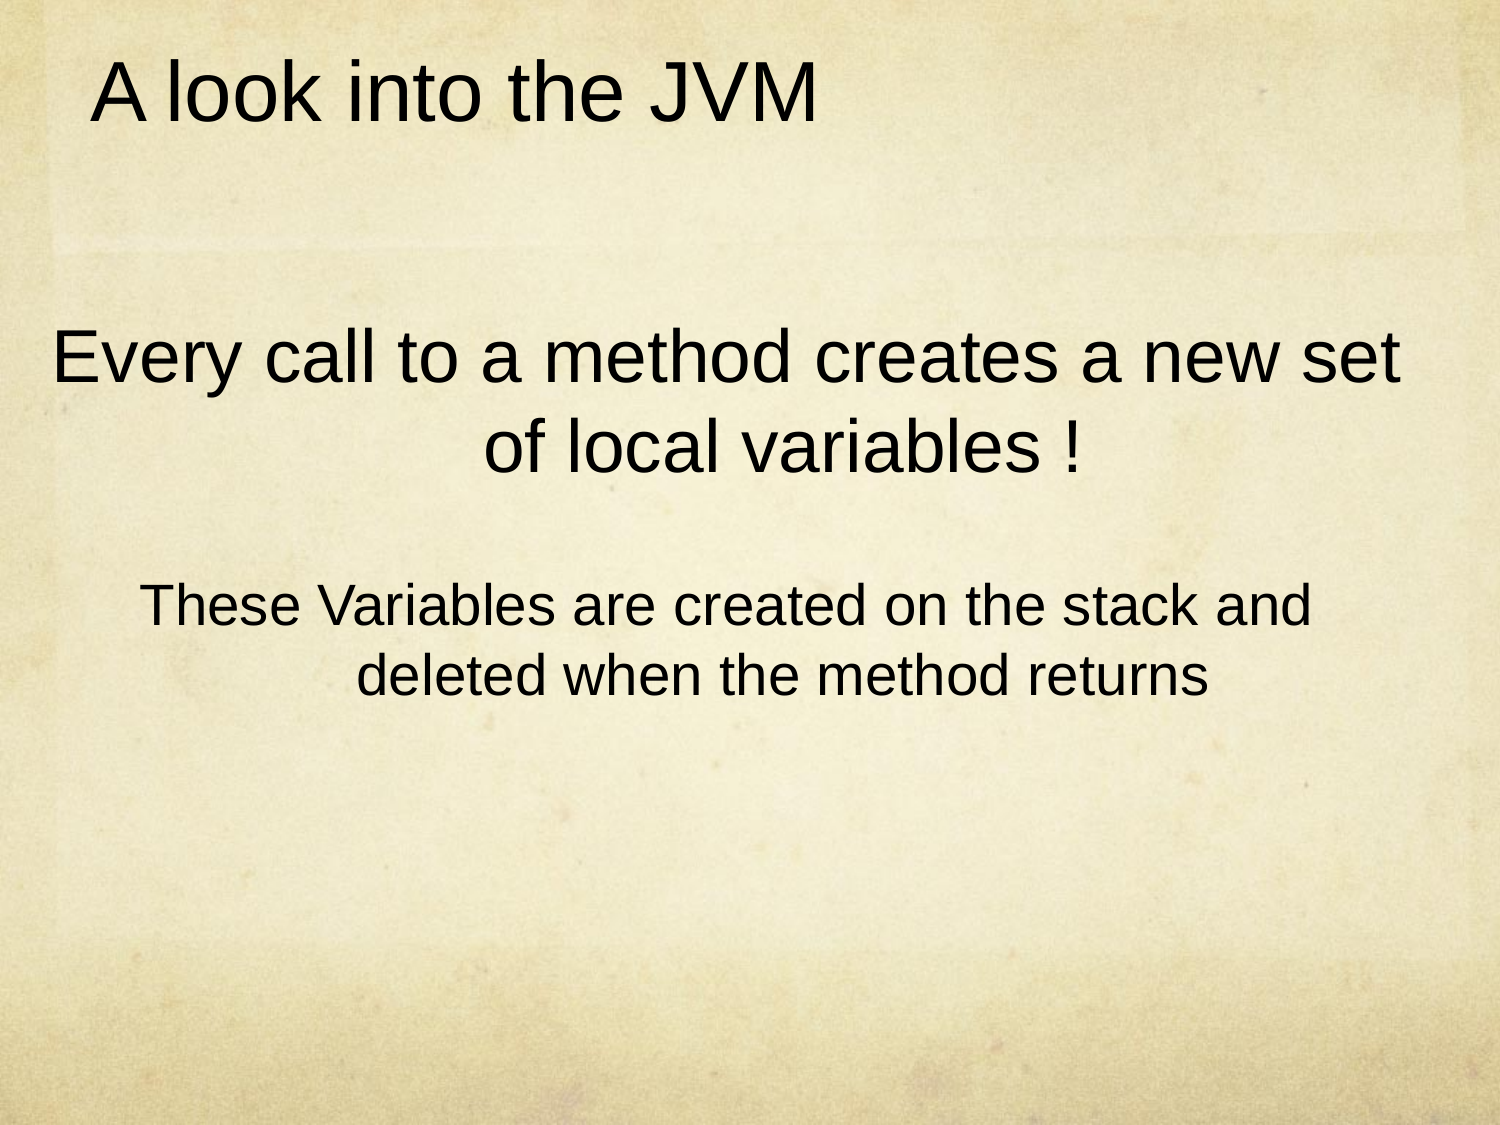

# A look into the JVM

Every call to a method creates a new set of local variables !

These Variables are created on the stack and deleted when the method returns